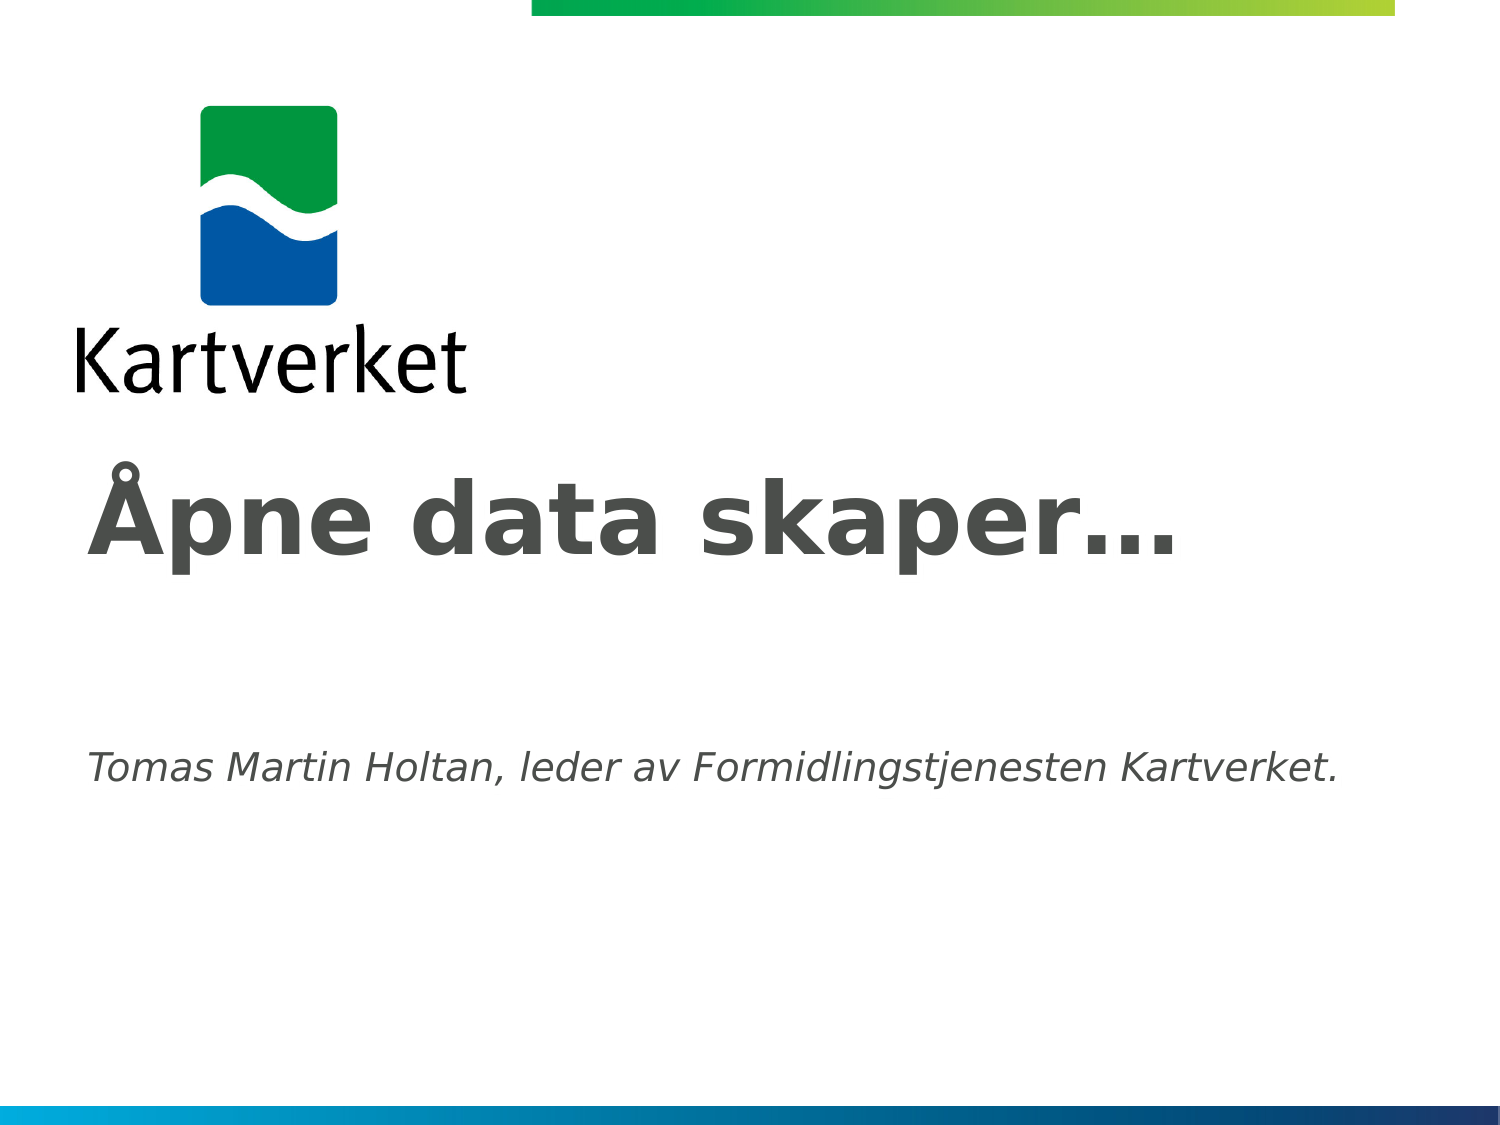

Åpne data skaper…

Tomas Martin Holtan, leder av Formidlingstjenesten Kartverket.